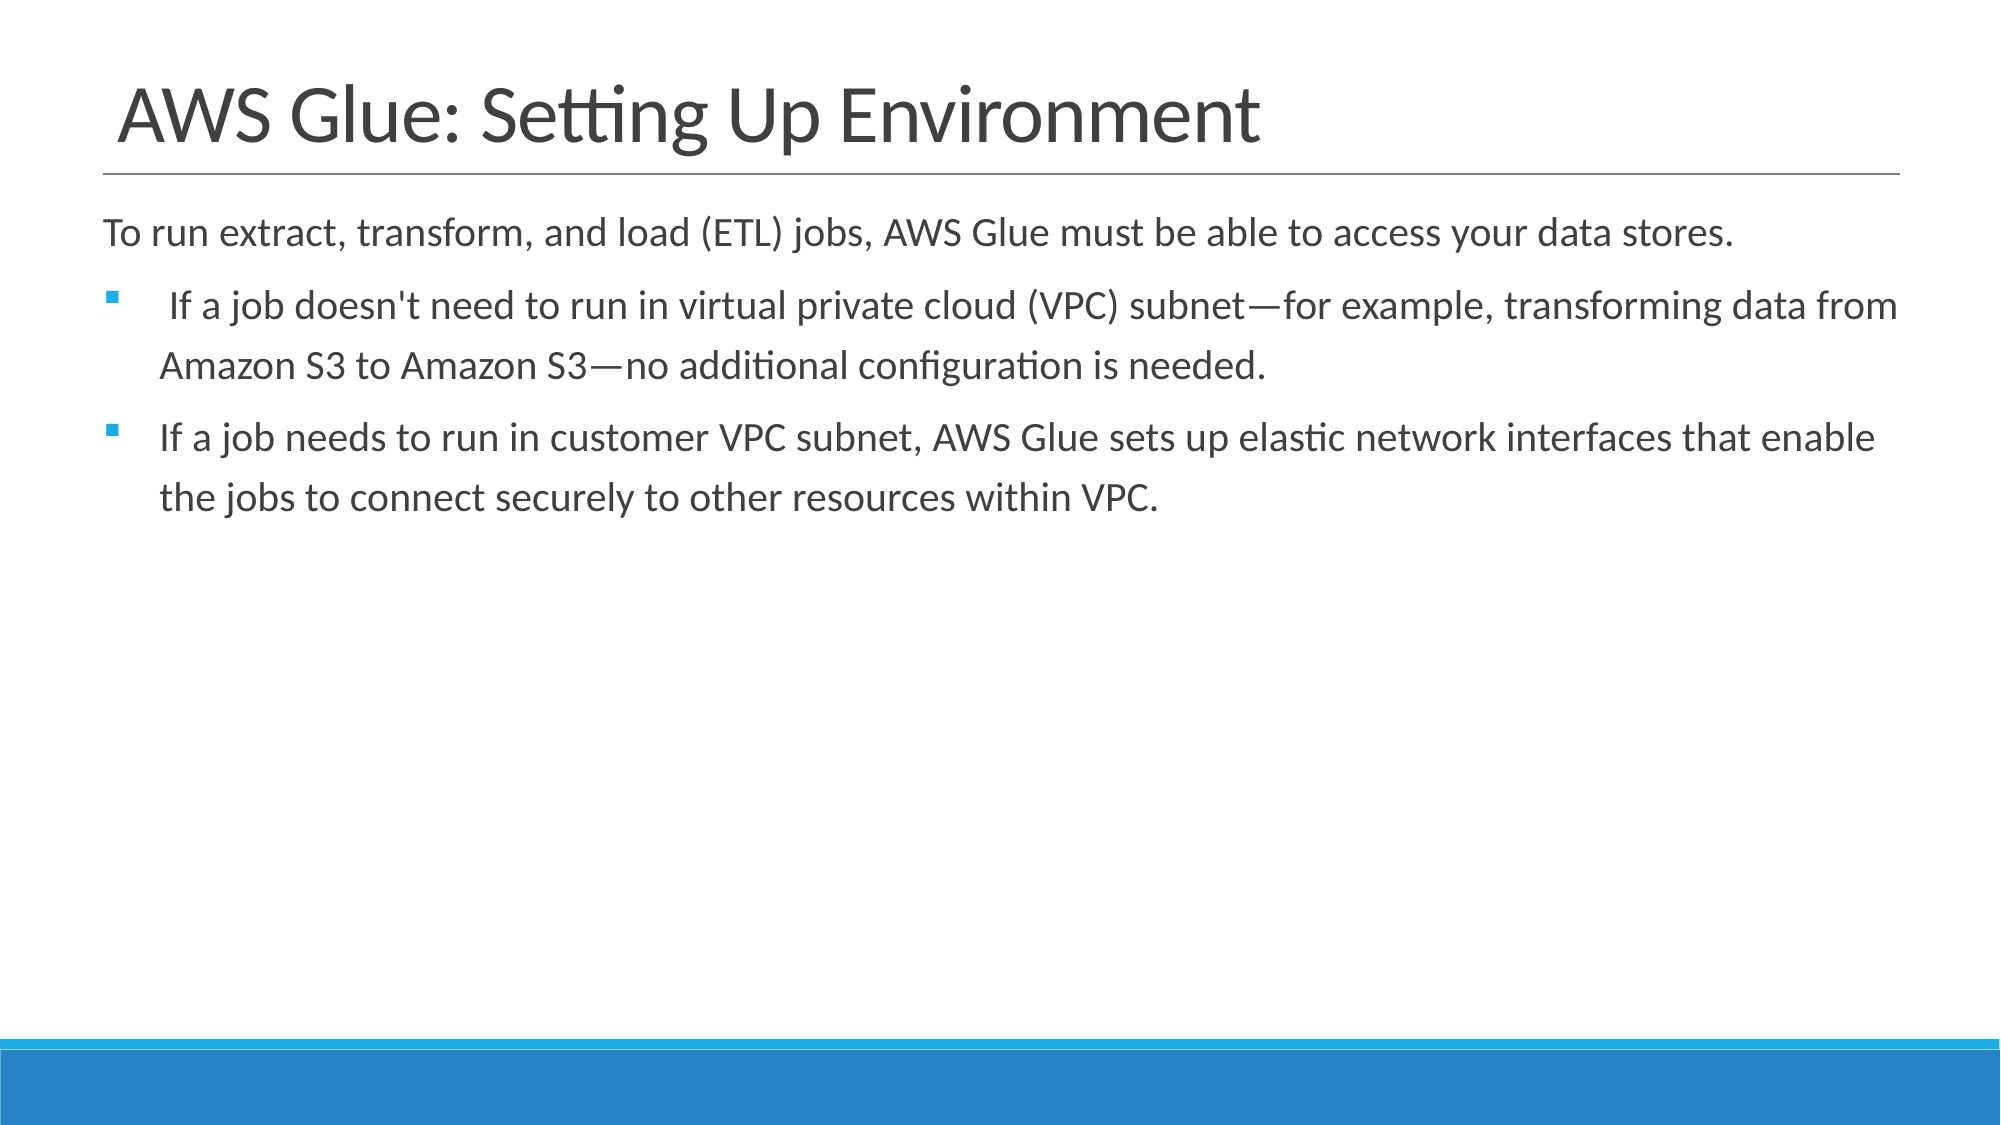

# AWS Glue: Setting Up Environment
To run extract, transform, and load (ETL) jobs, AWS Glue must be able to access your data stores.
 If a job doesn't need to run in virtual private cloud (VPC) subnet—for example, transforming data from Amazon S3 to Amazon S3—no additional configuration is needed.
If a job needs to run in customer VPC subnet, AWS Glue sets up elastic network interfaces that enable the jobs to connect securely to other resources within VPC.